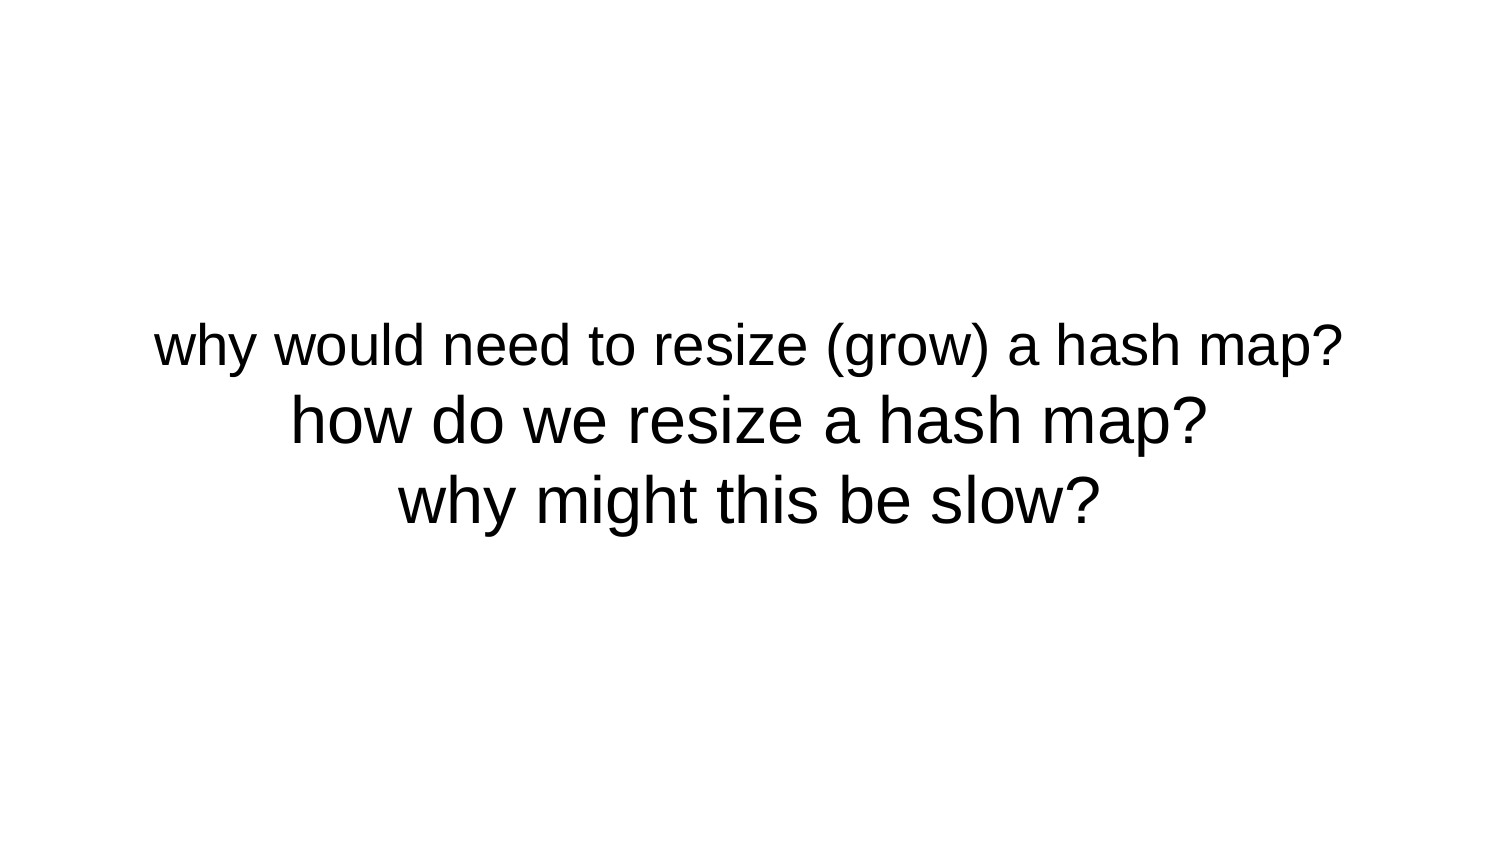

# why would need to resize (grow) a hash map? how do we resize a hash map? why might this be slow?